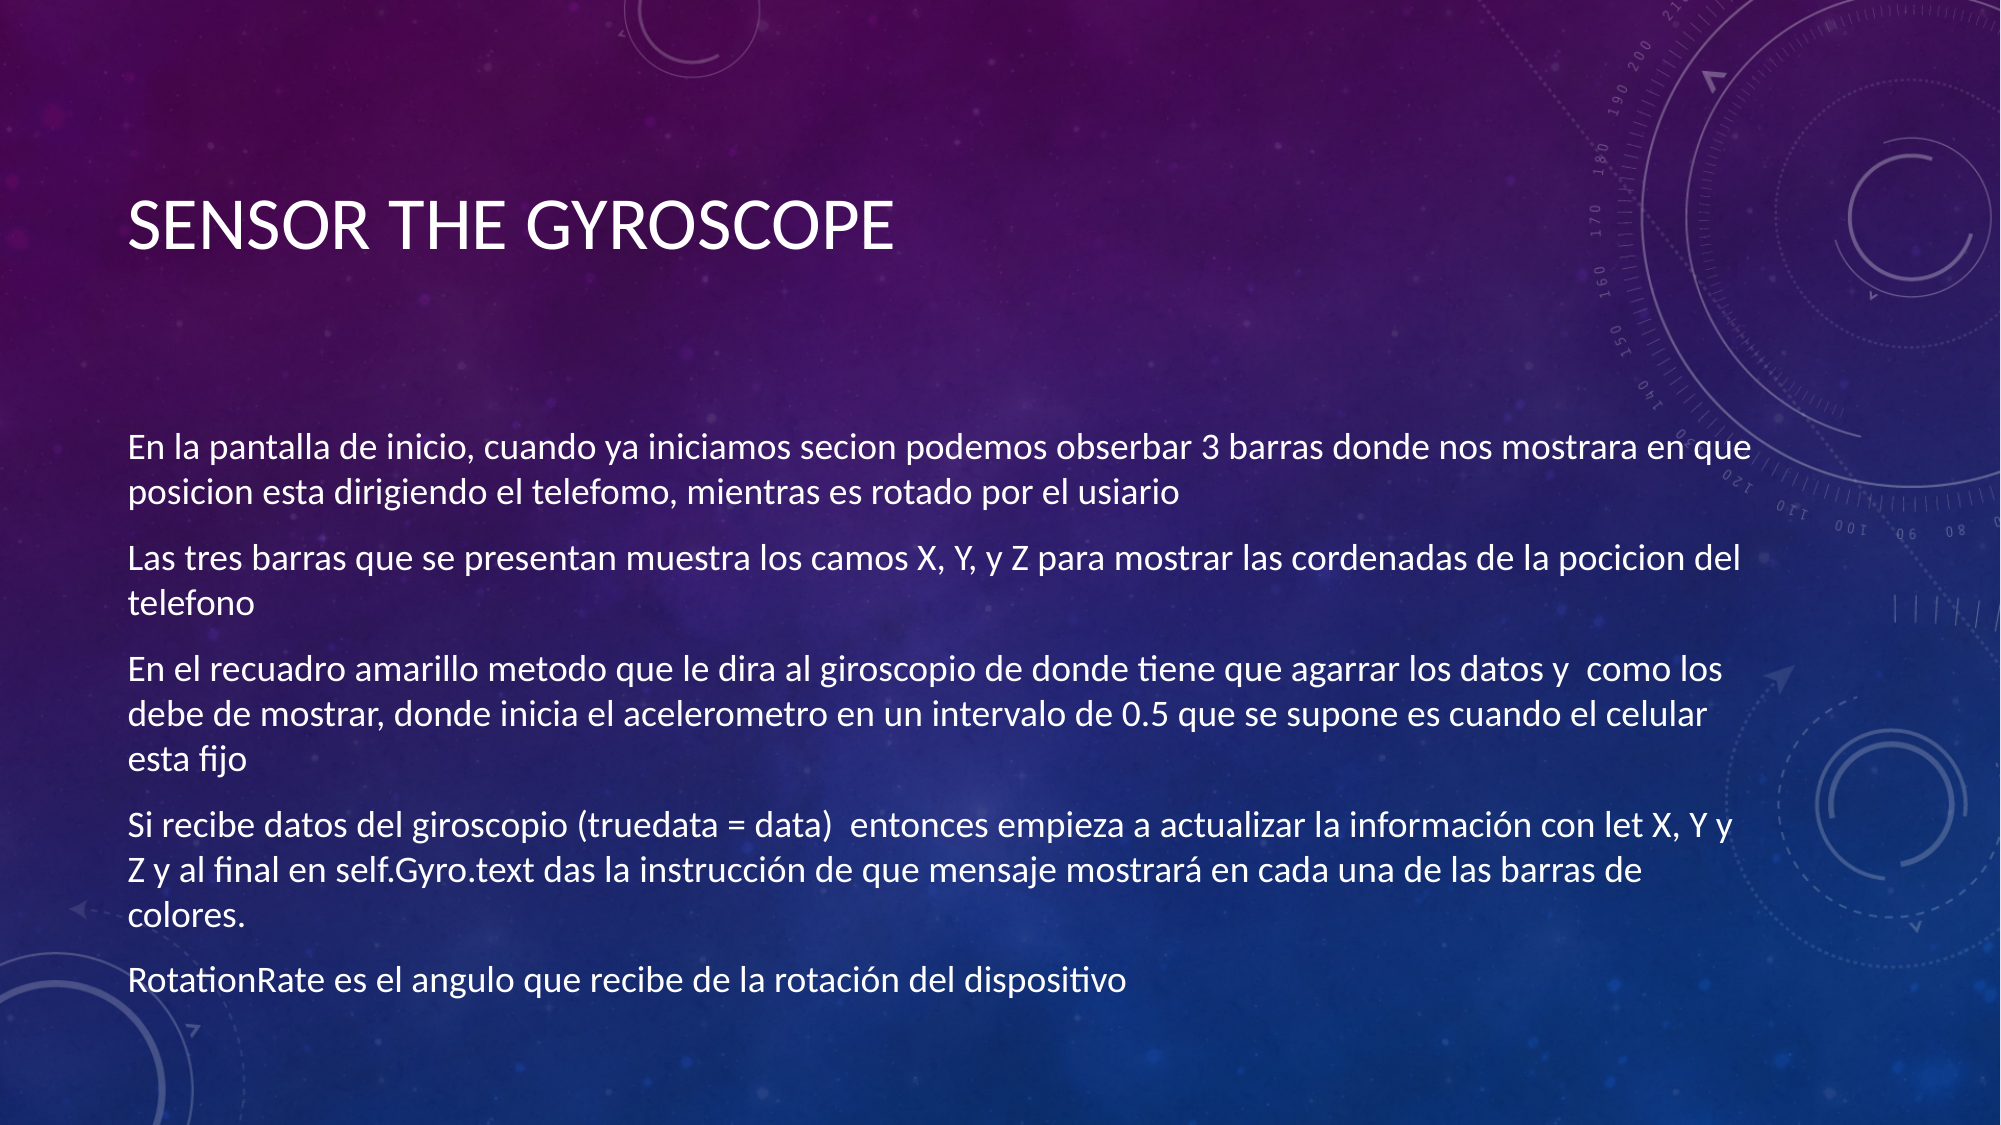

# Sensor The Gyroscope
En la pantalla de inicio, cuando ya iniciamos secion podemos obserbar 3 barras donde nos mostrara en que posicion esta dirigiendo el telefomo, mientras es rotado por el usiario
Las tres barras que se presentan muestra los camos X, Y, y Z para mostrar las cordenadas de la pocicion del telefono
En el recuadro amarillo metodo que le dira al giroscopio de donde tiene que agarrar los datos y  como los debe de mostrar, donde inicia el acelerometro en un intervalo de 0.5 que se supone es cuando el celular esta fijo
Si recibe datos del giroscopio (truedata = data)  entonces empieza a actualizar la información con let X, Y y Z y al final en self.Gyro.text das la instrucción de que mensaje mostrará en cada una de las barras de colores.
RotationRate es el angulo que recibe de la rotación del dispositivo